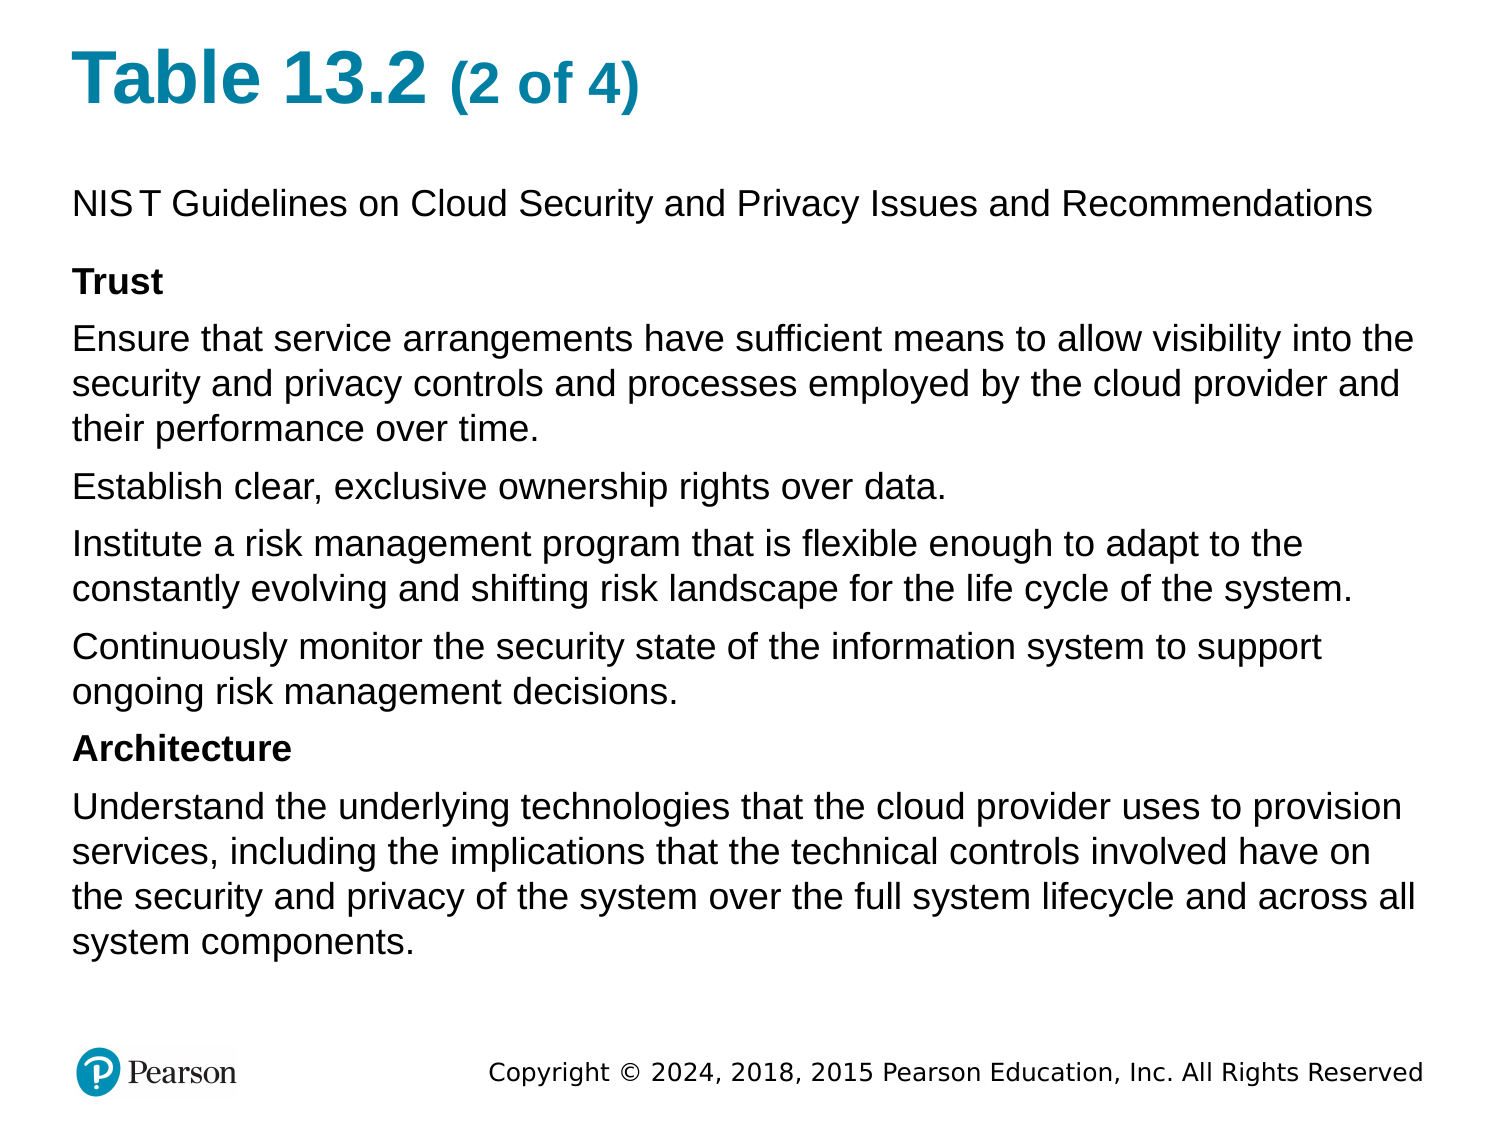

# Table 13.2 (2 of 4)
N I S T Guidelines on Cloud Security and Privacy Issues and Recommendations
Trust
Ensure that service arrangements have sufficient means to allow visibility into the security and privacy controls and processes employed by the cloud provider and their performance over time.
Establish clear, exclusive ownership rights over data.
Institute a risk management program that is flexible enough to adapt to the constantly evolving and shifting risk landscape for the life cycle of the system.
Continuously monitor the security state of the information system to support ongoing risk management decisions.
Architecture
Understand the underlying technologies that the cloud provider uses to provision services, including the implications that the technical controls involved have on the security and privacy of the system over the full system lifecycle and across all system components.